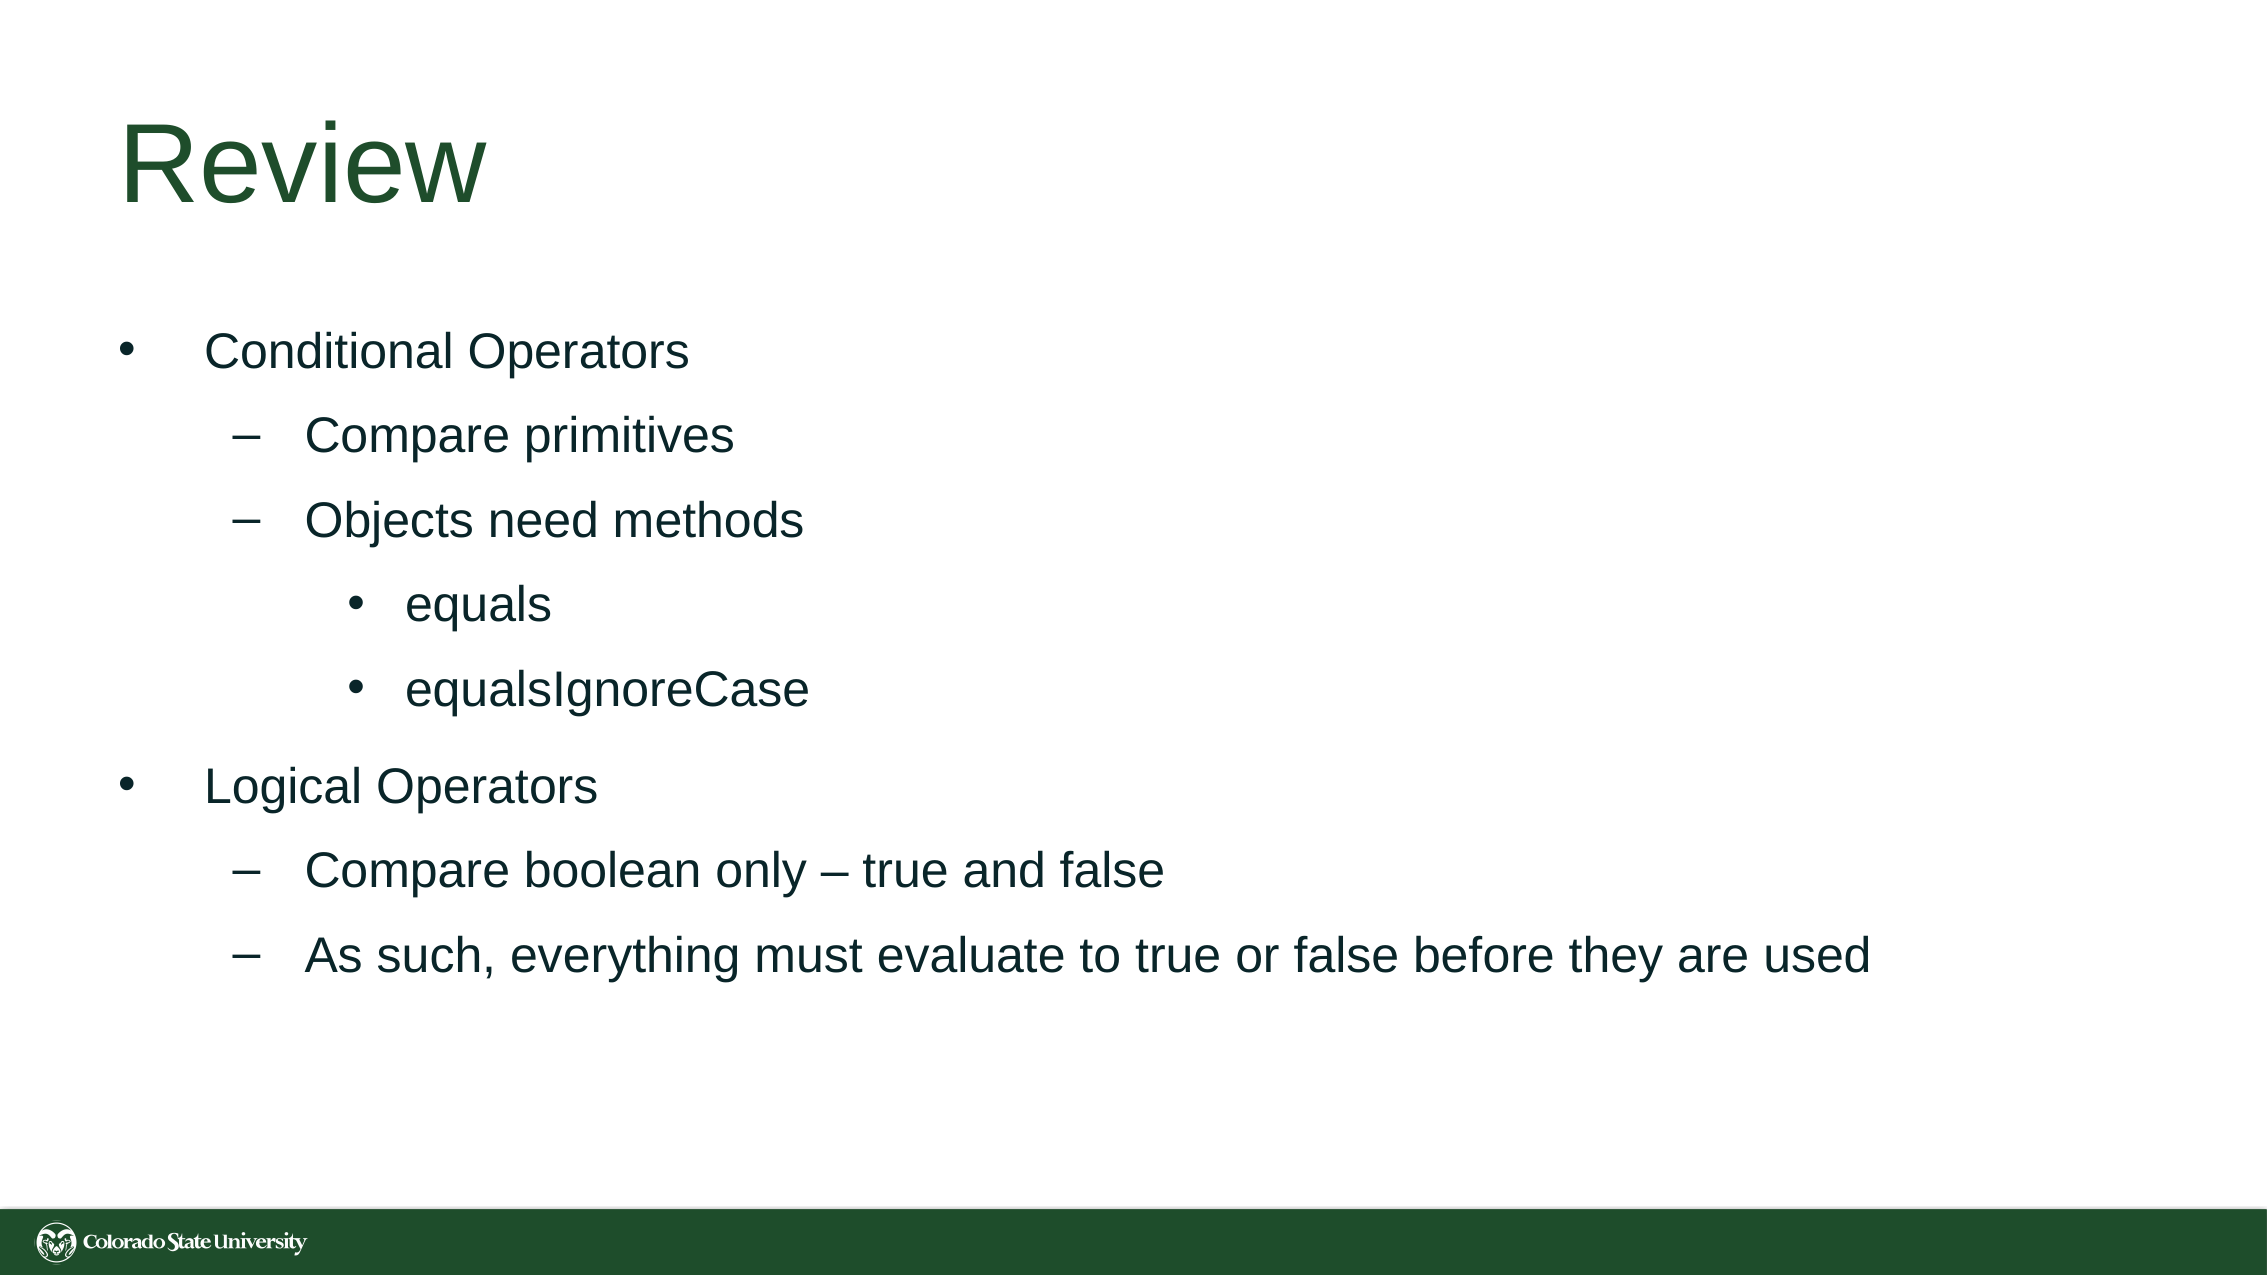

# Review
Conditional Operators
Compare primitives
Objects need methods
equals
equalsIgnoreCase
Logical Operators
Compare boolean only – true and false
As such, everything must evaluate to true or false before they are used